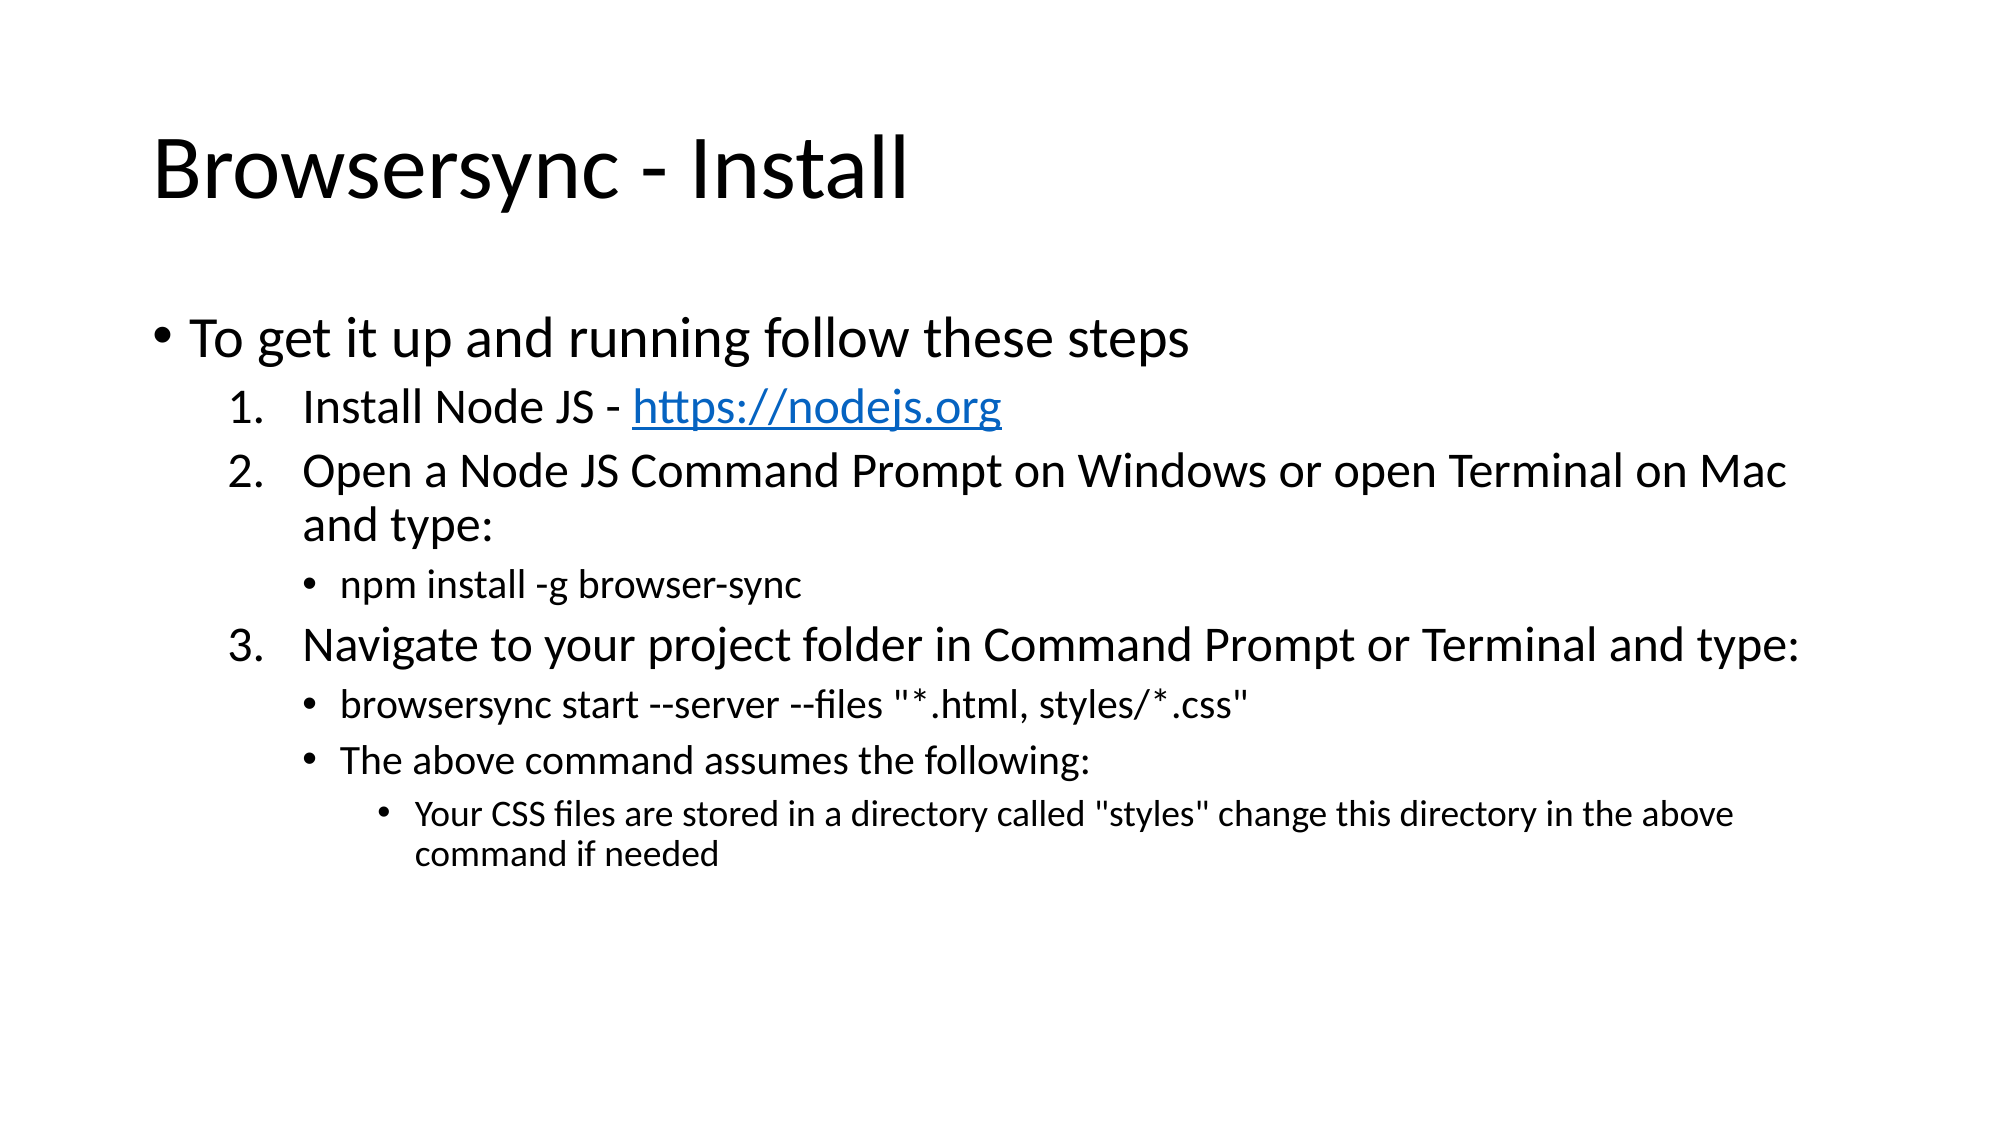

# Browsersync - Install
To get it up and running follow these steps
Install Node JS - https://nodejs.org
Open a Node JS Command Prompt on Windows or open Terminal on Mac and type:
npm install -g browser-sync
Navigate to your project folder in Command Prompt or Terminal and type:
browsersync start --server --files "*.html, styles/*.css"
The above command assumes the following:
Your CSS files are stored in a directory called "styles" change this directory in the above command if needed